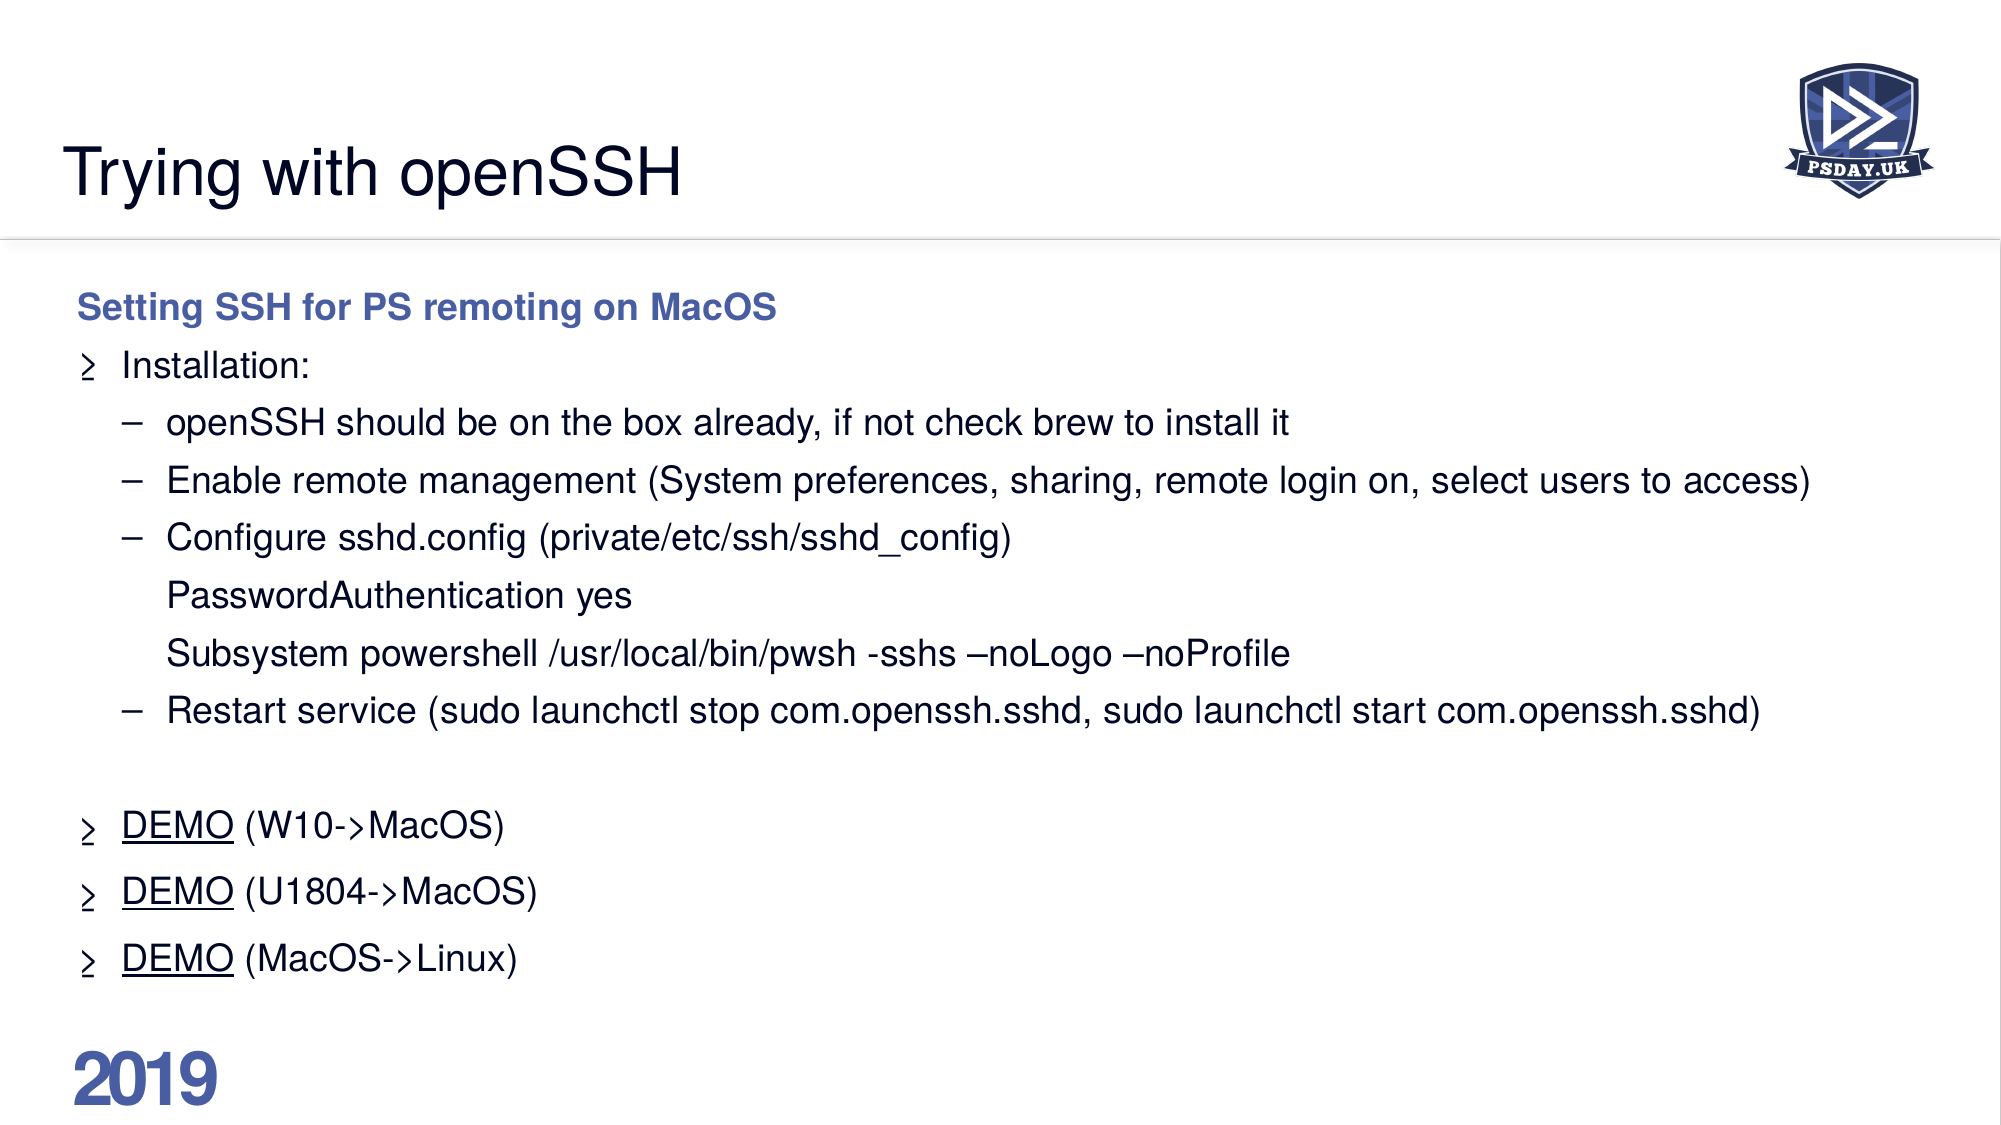

# Trying with openSSH
Setting SSH for PS remoting on MacOS
Installation:
openSSH should be on the box already, if not check brew to install it
Enable remote management (System preferences, sharing, remote login on, select users to access)
Configure sshd.config (private/etc/ssh/sshd_config)
PasswordAuthentication yes
Subsystem powershell /usr/local/bin/pwsh -sshs –noLogo –noProfile
Restart service (sudo launchctl stop com.openssh.sshd, sudo launchctl start com.openssh.sshd)

DEMO (W10->MacOS)
DEMO (U1804->MacOS)
DEMO (MacOS->Linux)